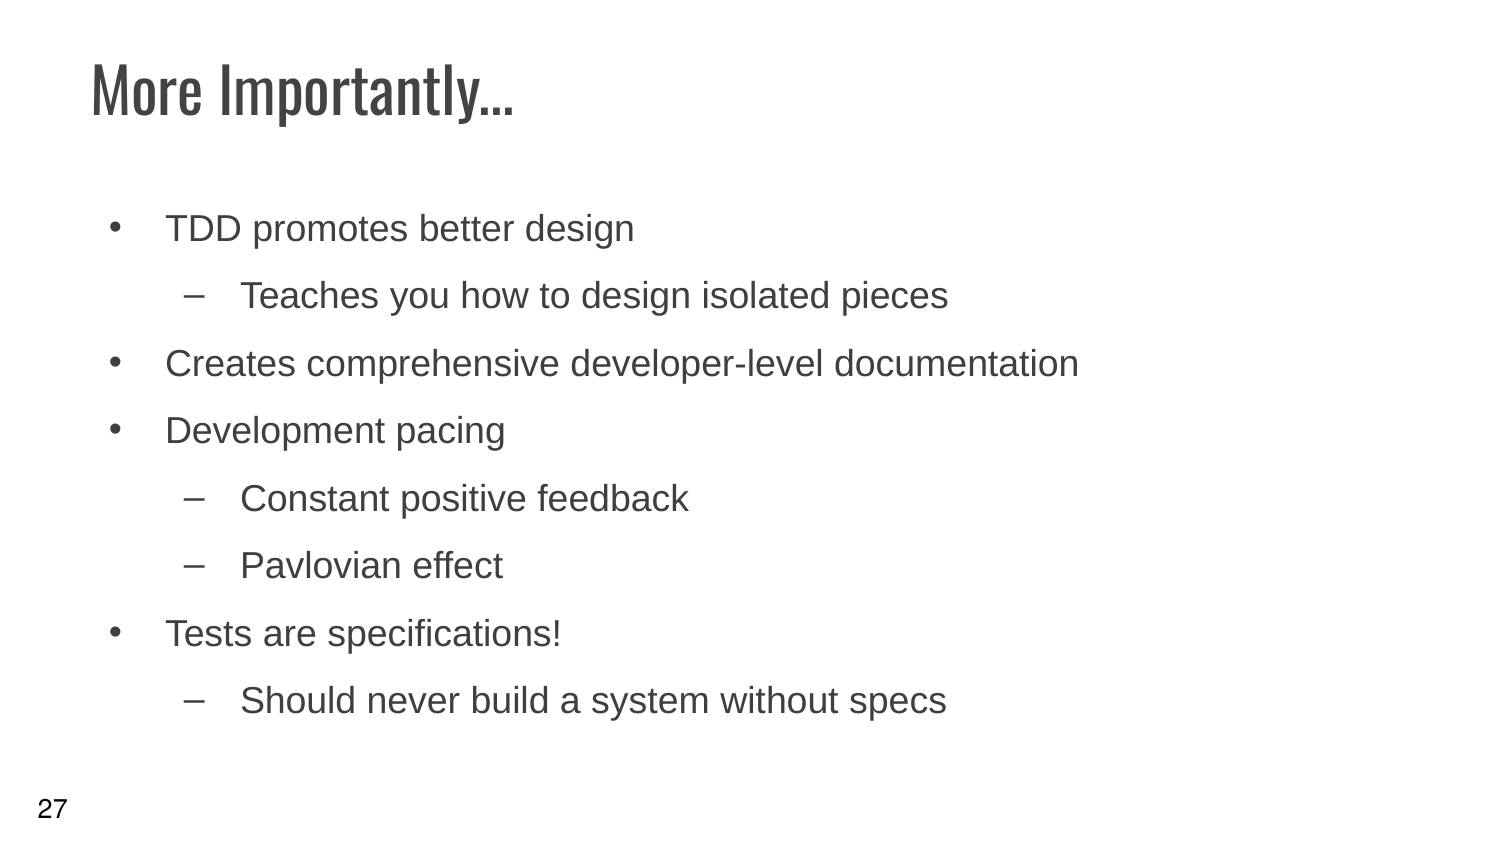

# More Importantly...
TDD promotes better design
Teaches you how to design isolated pieces
Creates comprehensive developer-level documentation
Development pacing
Constant positive feedback
Pavlovian effect
Tests are specifications!
Should never build a system without specs
27